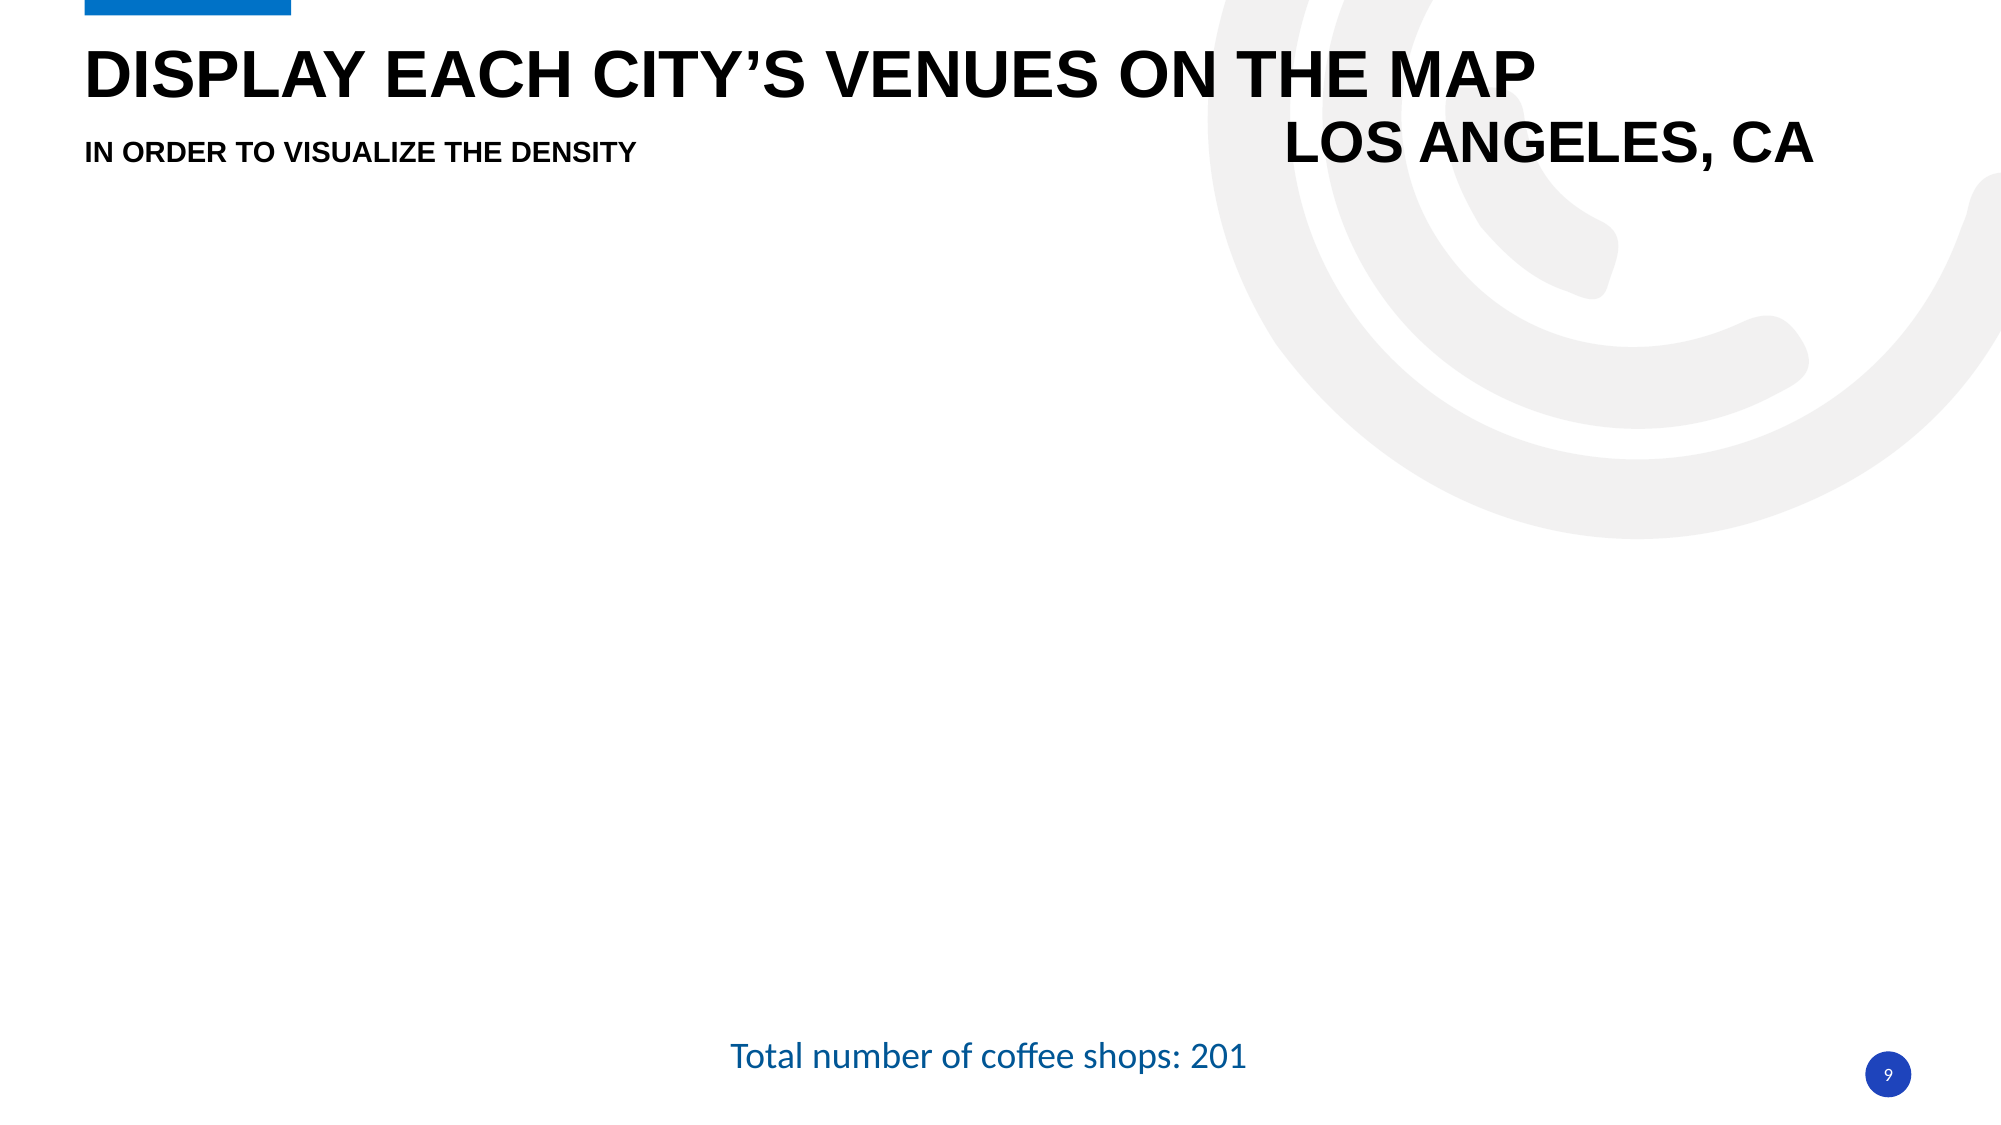

# display each city’s venues on the map in order to visualize the density 					Los Angeles, ca

Total number of coffee shops: 201
9